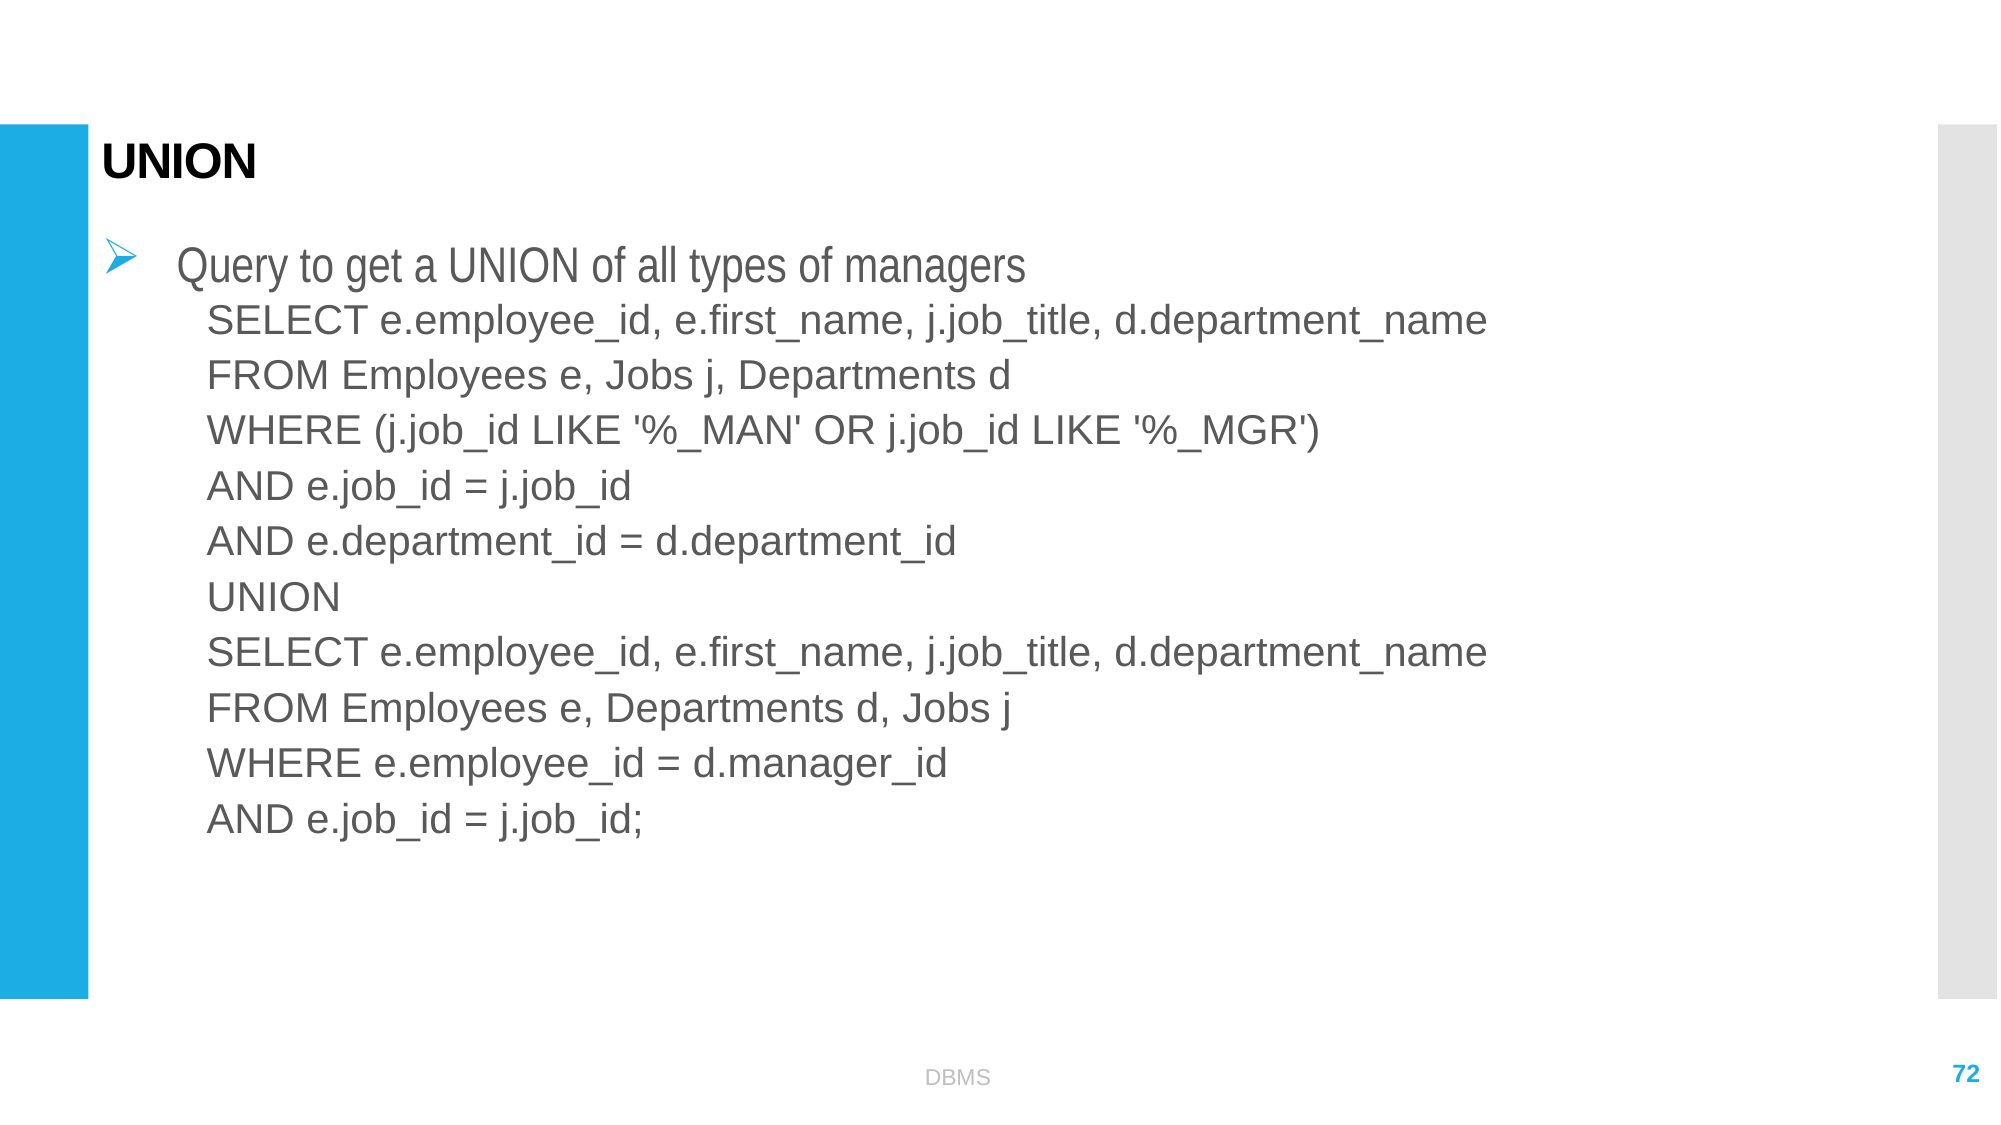

# UNION
Query to get a UNION of all types of managers
SELECT e.employee_id, e.first_name, j.job_title, d.department_name
FROM Employees e, Jobs j, Departments d
WHERE (j.job_id LIKE '%_MAN' OR j.job_id LIKE '%_MGR')
AND e.job_id = j.job_id
AND e.department_id = d.department_id
UNION
SELECT e.employee_id, e.first_name, j.job_title, d.department_name
FROM Employees e, Departments d, Jobs j
WHERE e.employee_id = d.manager_id
AND e.job_id = j.job_id;
72
DBMS